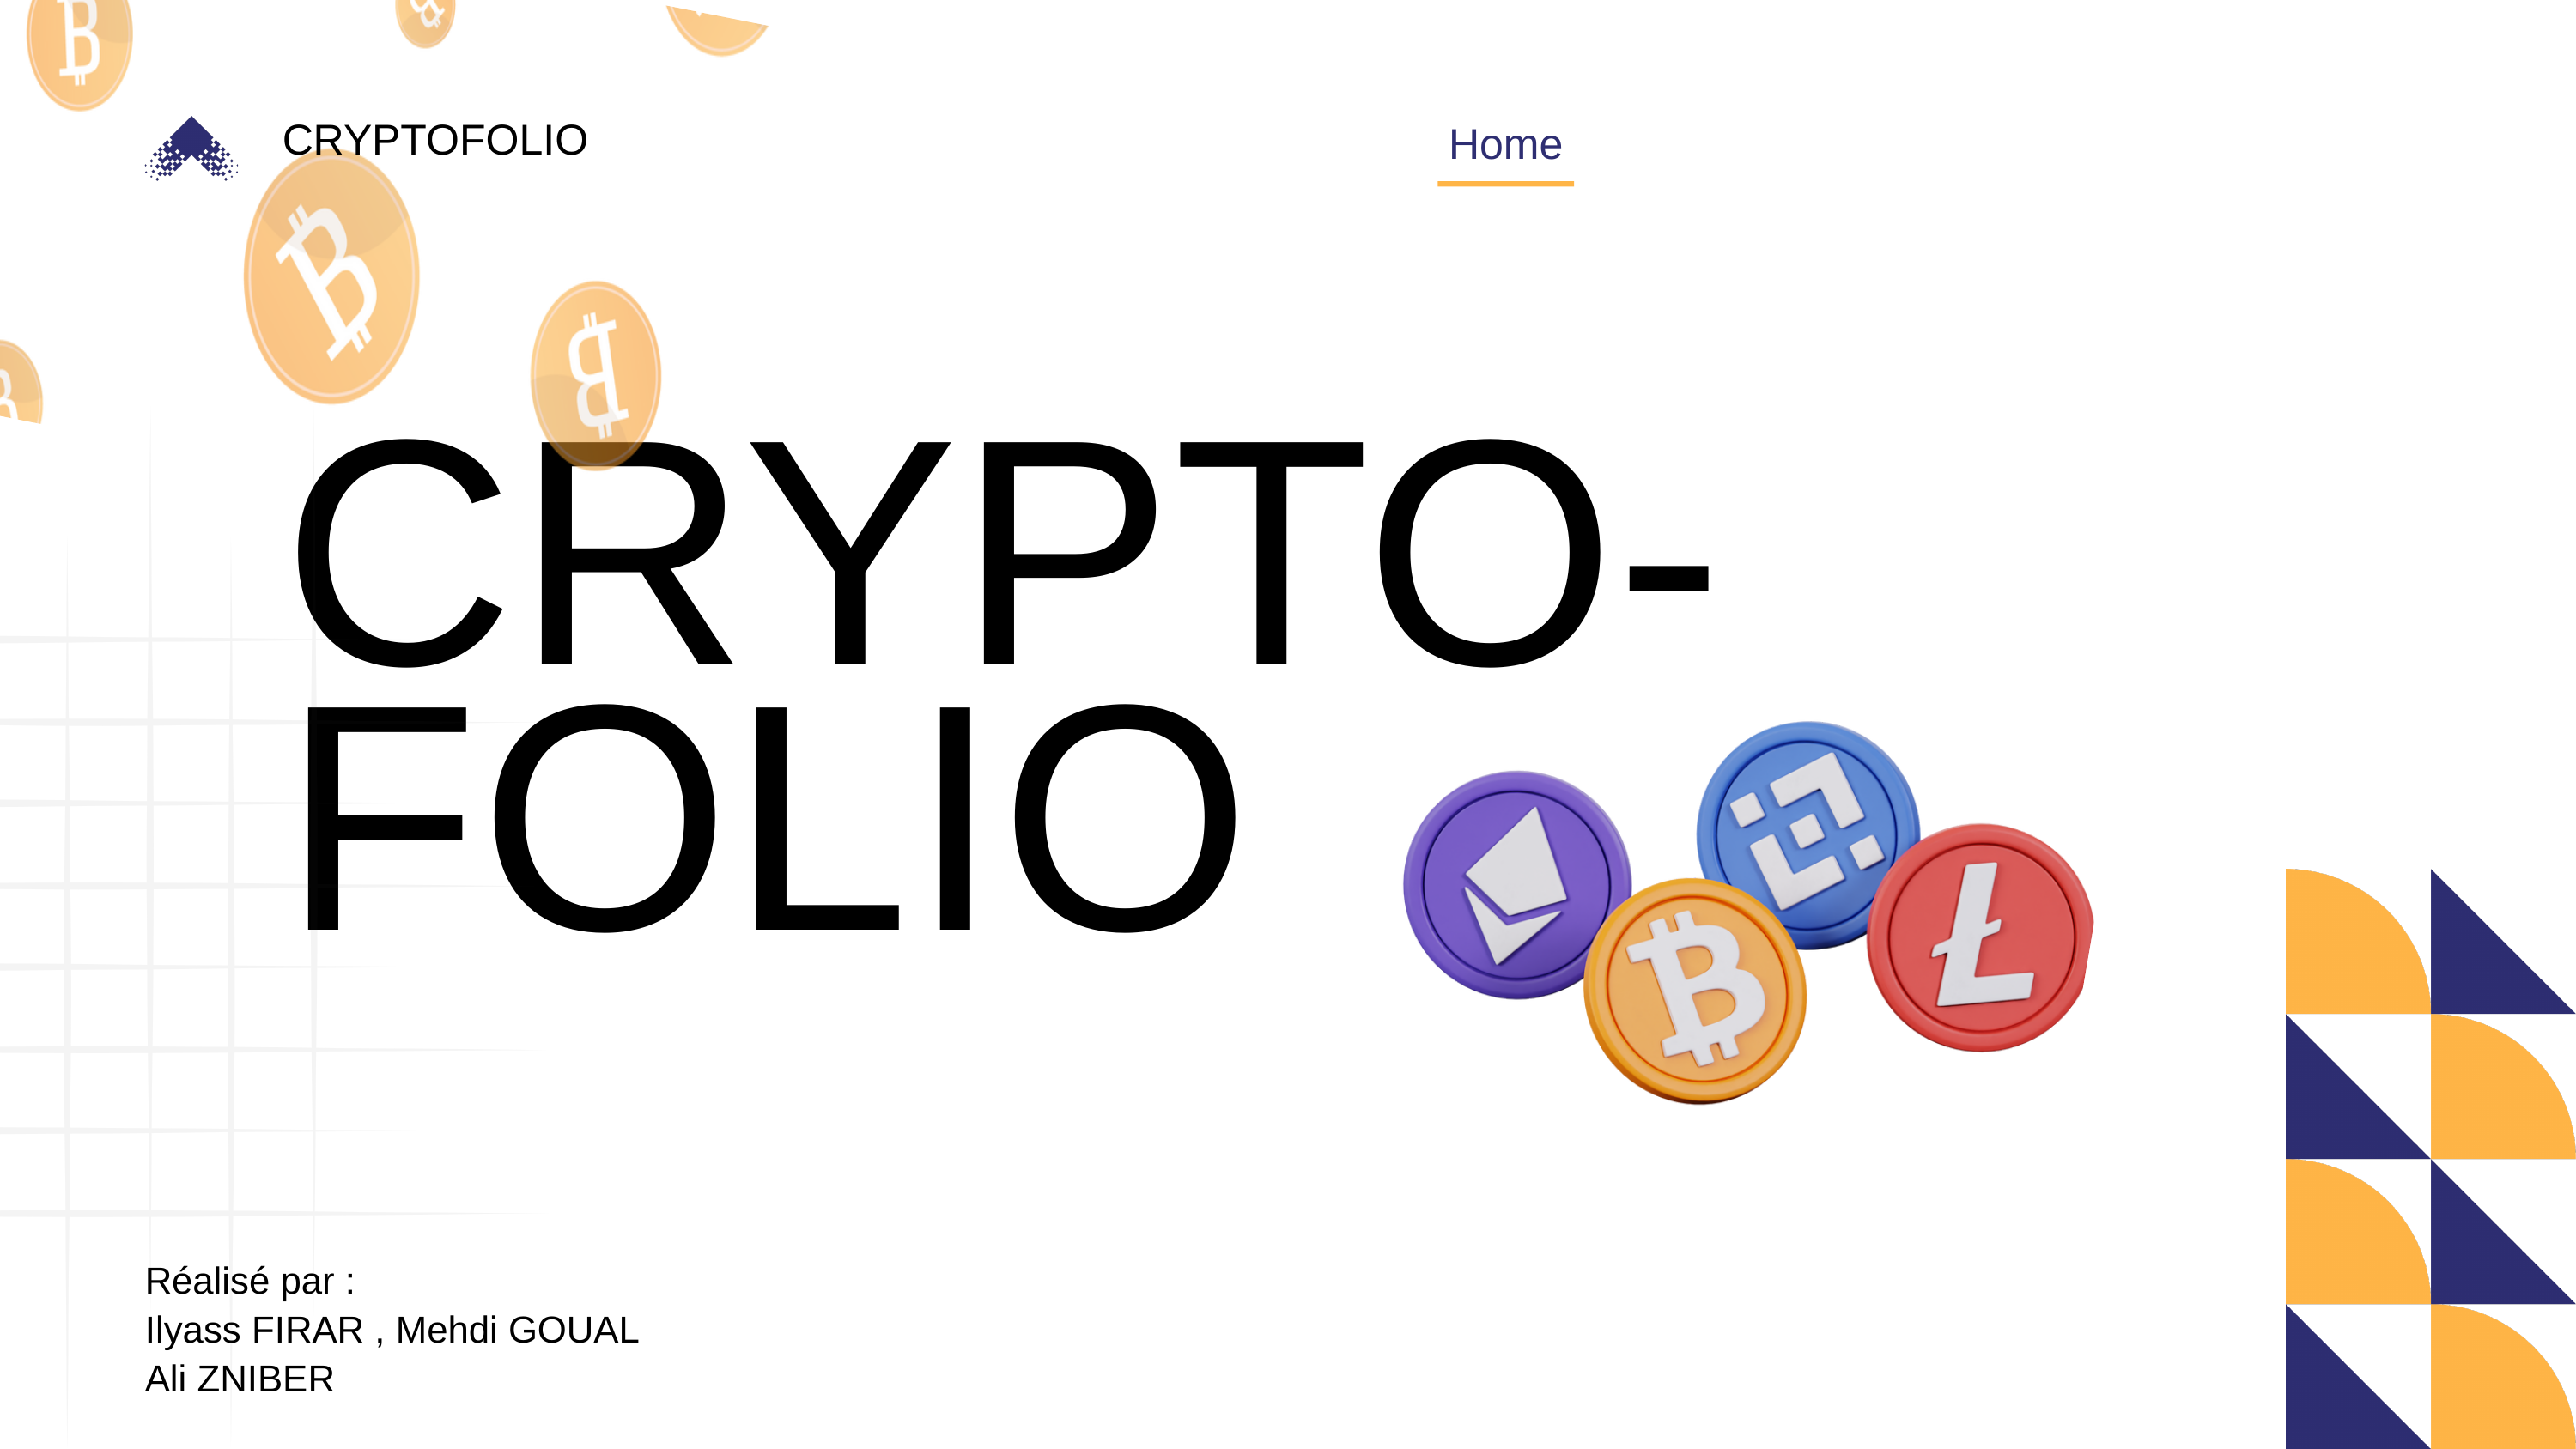

CRYPTOFOLIO
Home

CRYPTO-
FOLIO

Réalisé par :
Ilyass FIRAR , Mehdi GOUAL
Ali ZNIBER